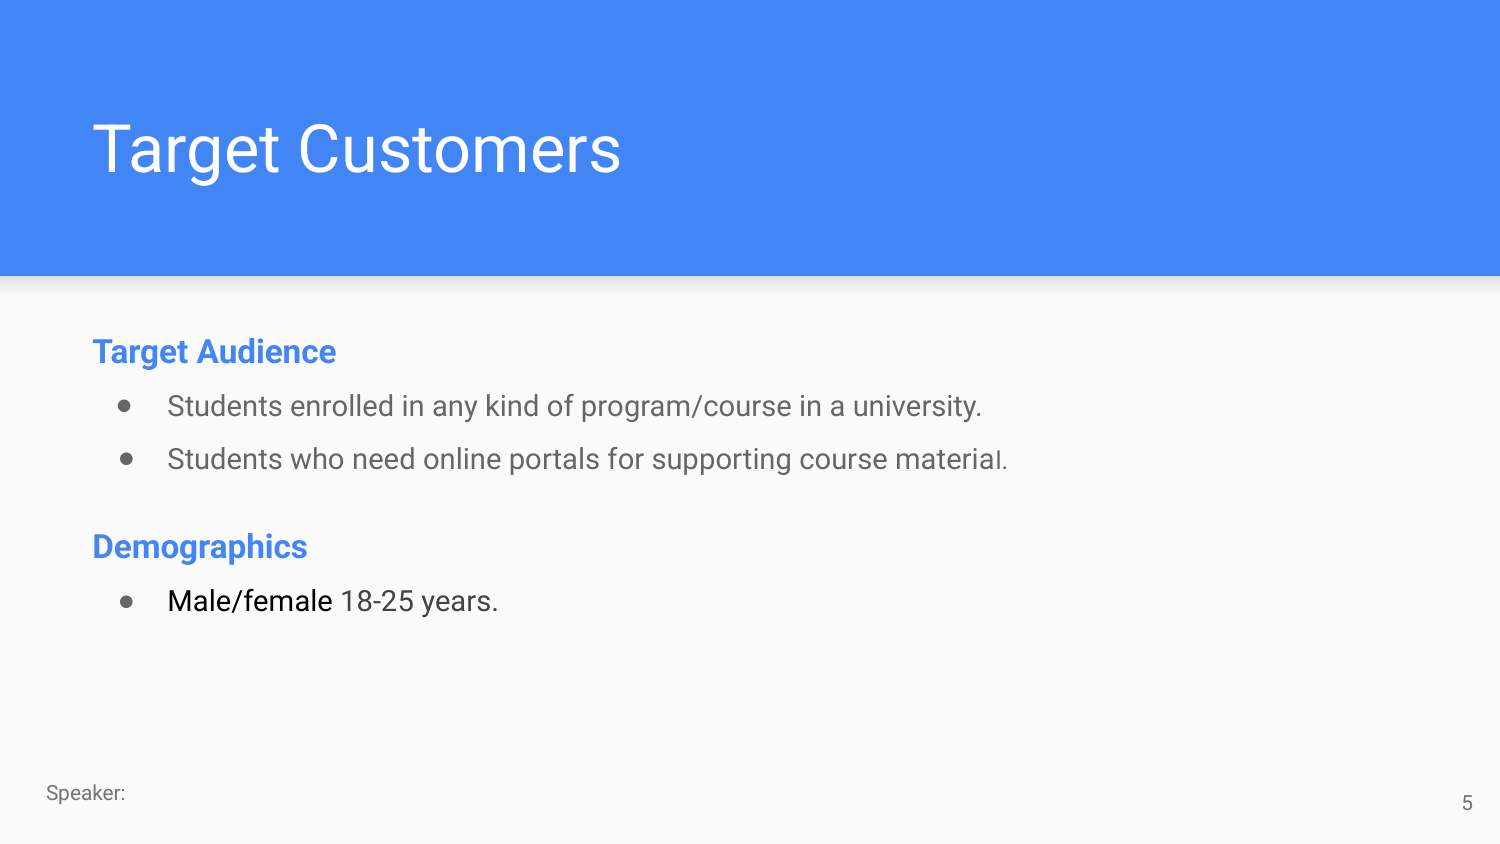

# Target Customers
Target Audience
Students enrolled in any kind of program/course in a university.
Students who need online portals for supporting course material.
Demographics
Male/female 18-25 years.
Speaker:
5